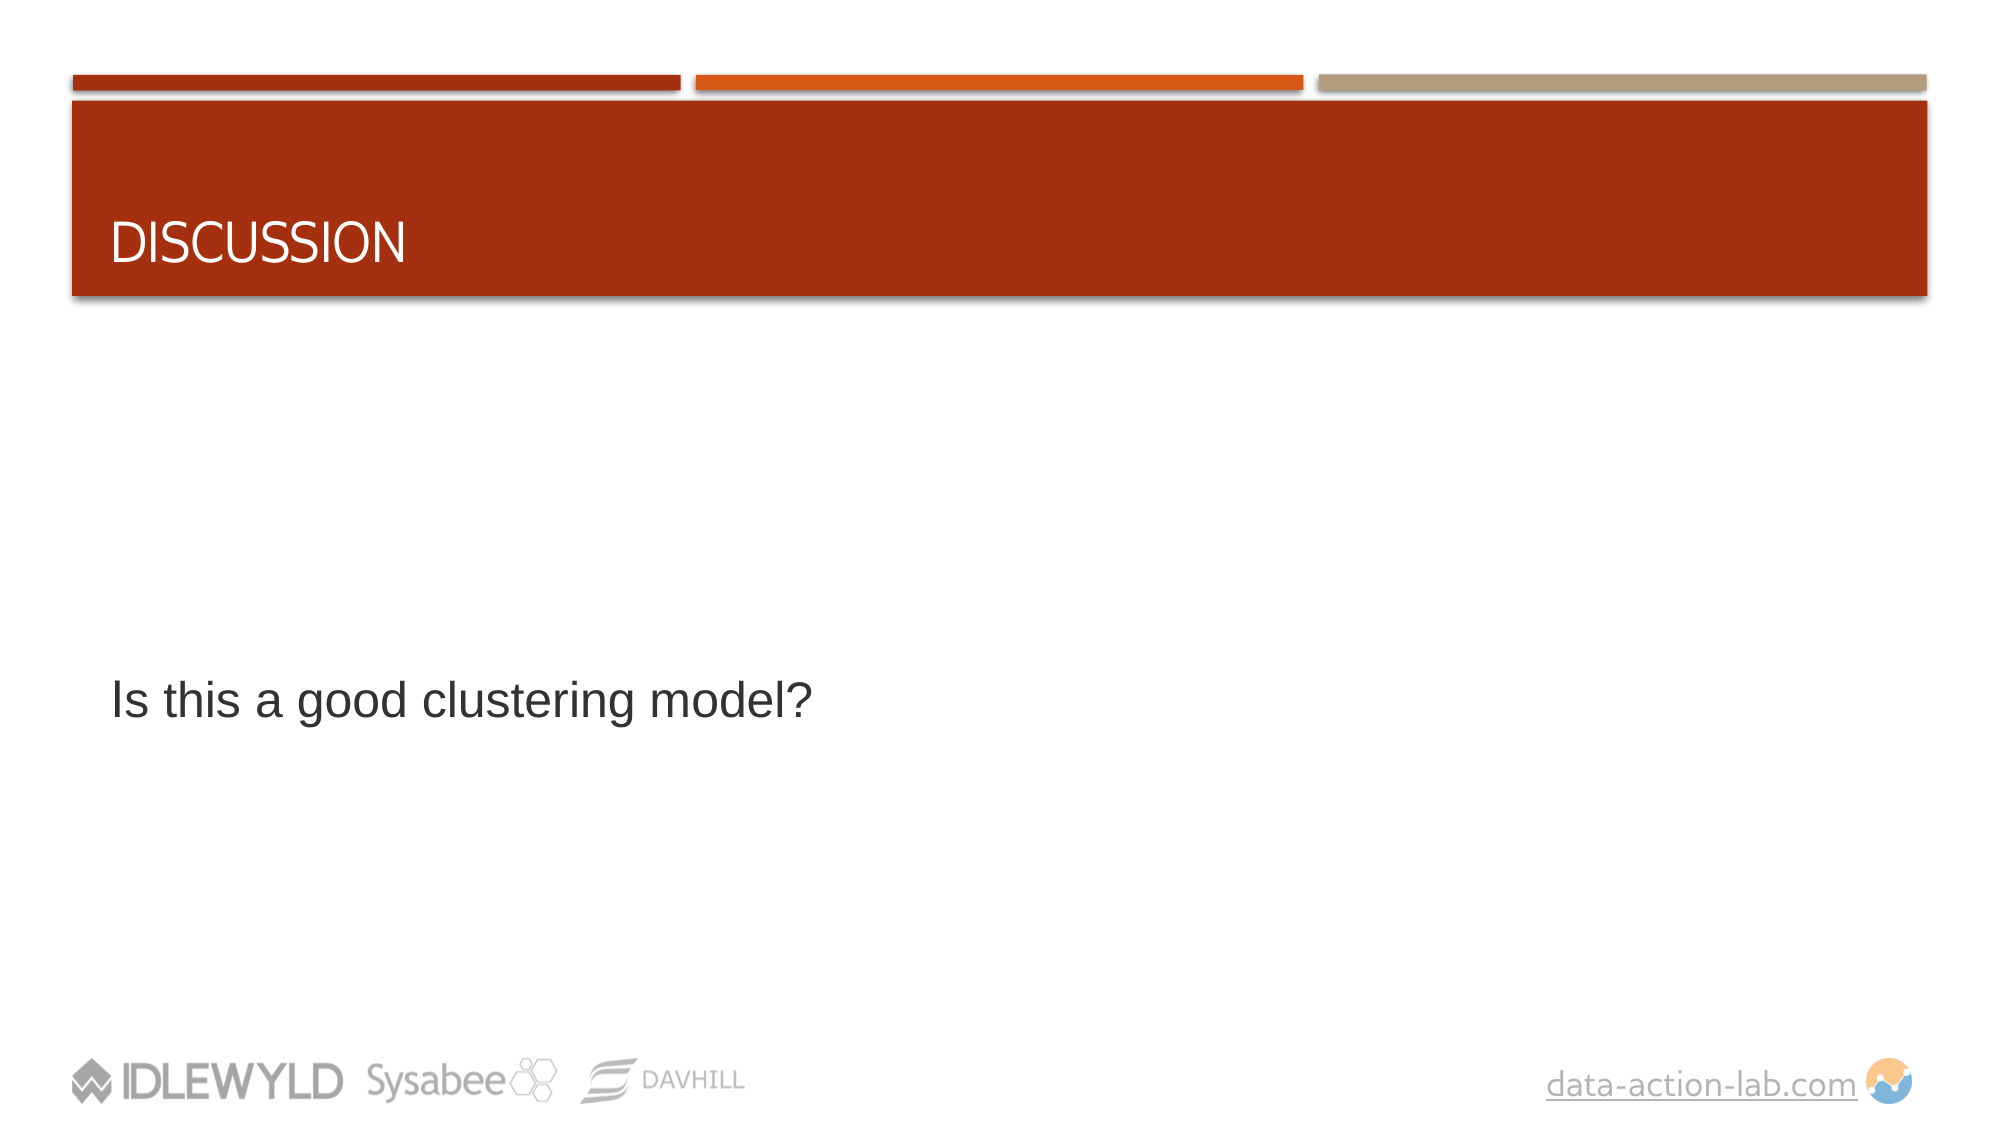

# DISCUSSION
Is this a good clustering model?